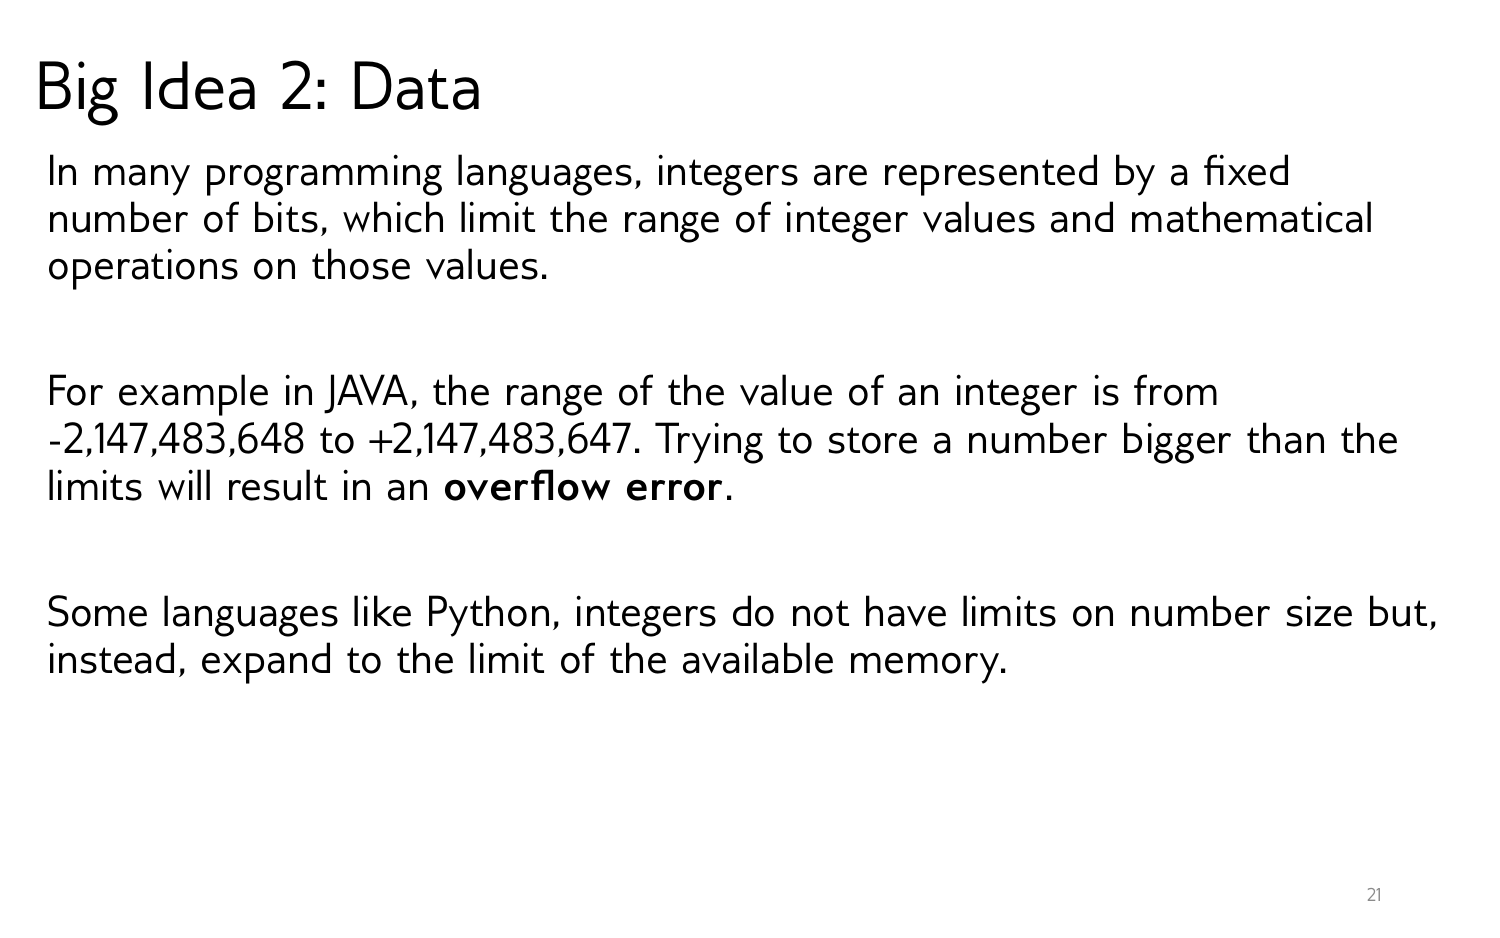

# Big Idea 2: Data
﻿In many programming languages, integers are represented by a fixed number of bits, which limit the range of integer values and mathematical operations on those values.

For example in JAVA, the range of the value of an integer is from −2,147,483,648 to +2,147,483,647. Trying to store a number bigger than the limits will result in an overflow error.

Some languages like Python, integers do not have limits on number size but, instead, expand to the limit of the available memory.

21